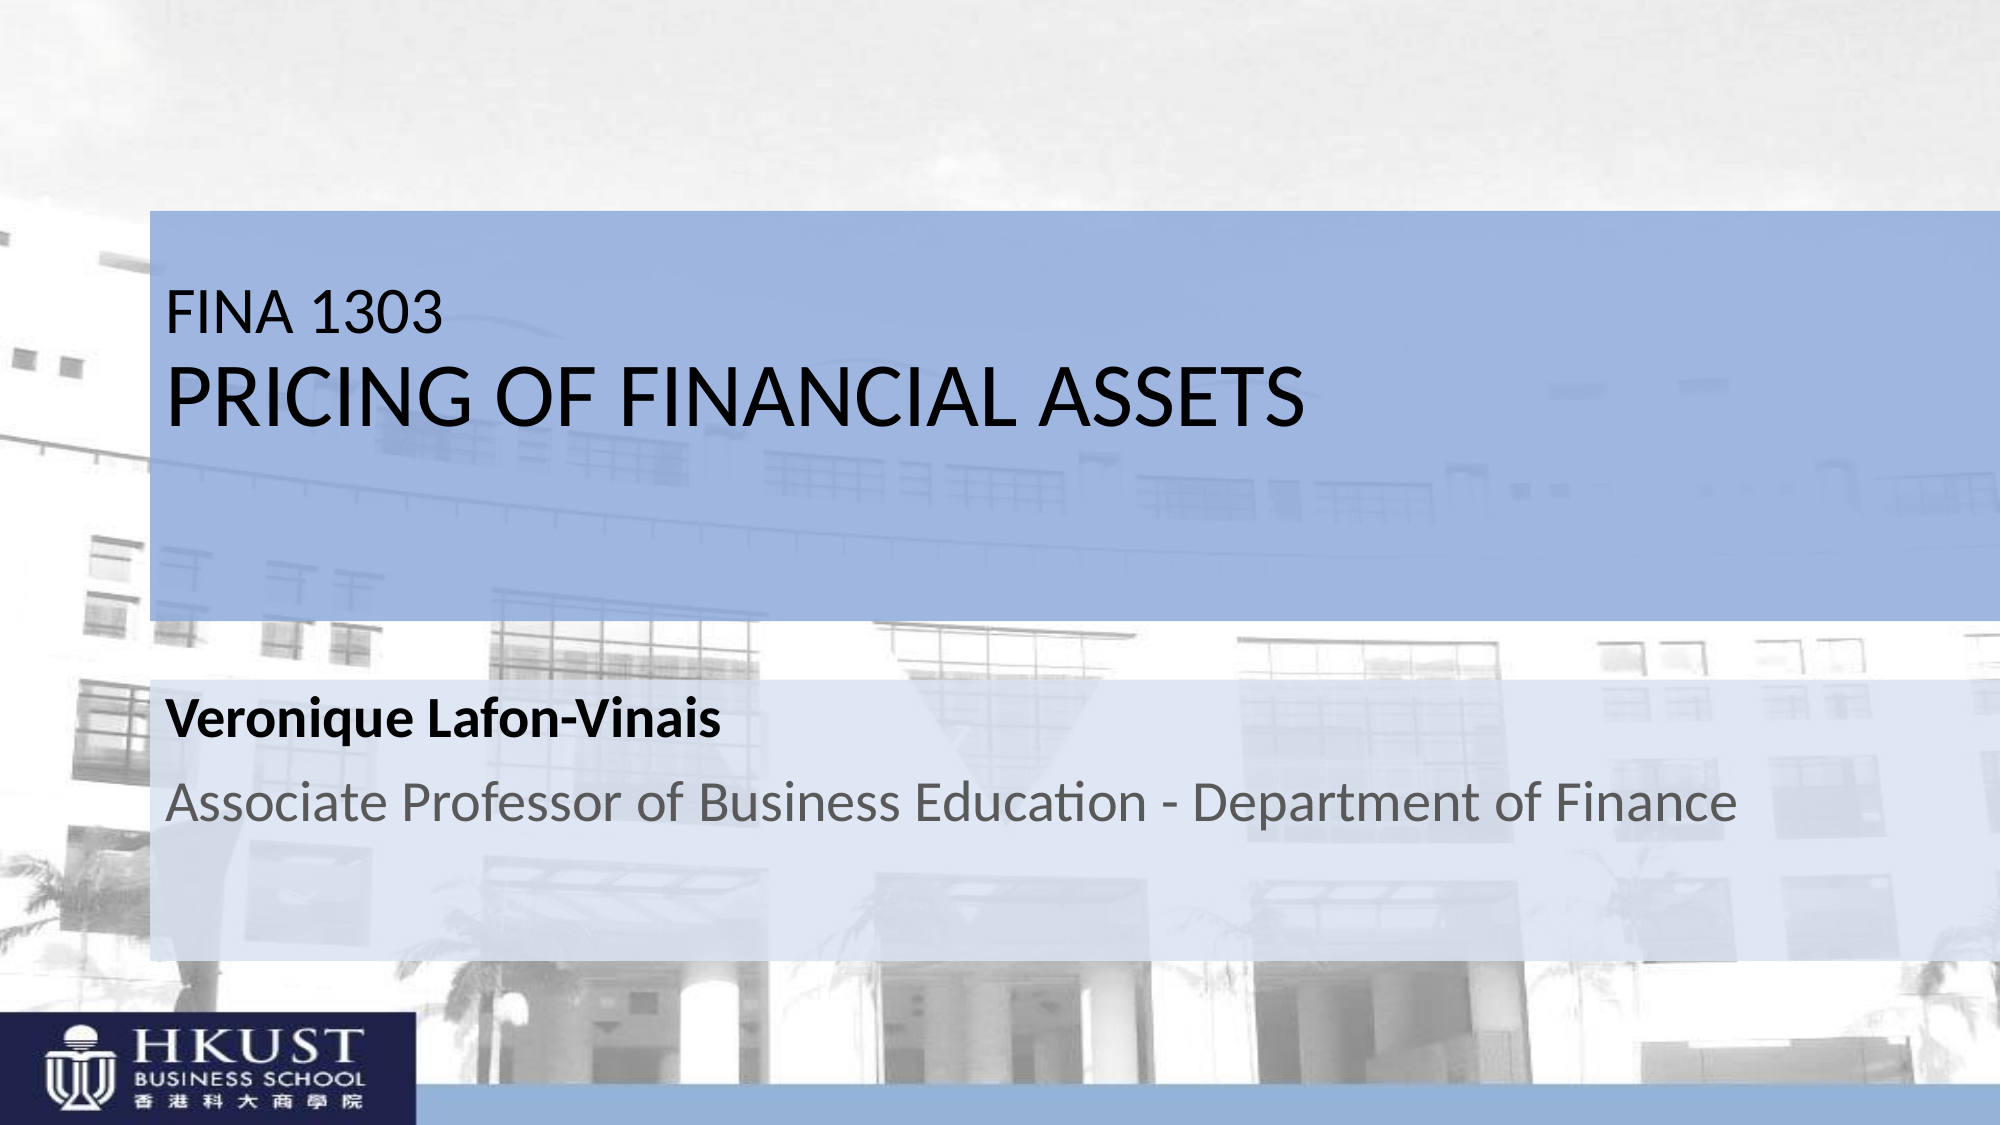

# FINA 1303 PRICING OF FINANCIAL ASSETS
Veronique Lafon-Vinais
Associate Professor of Business Education - Department of Finance